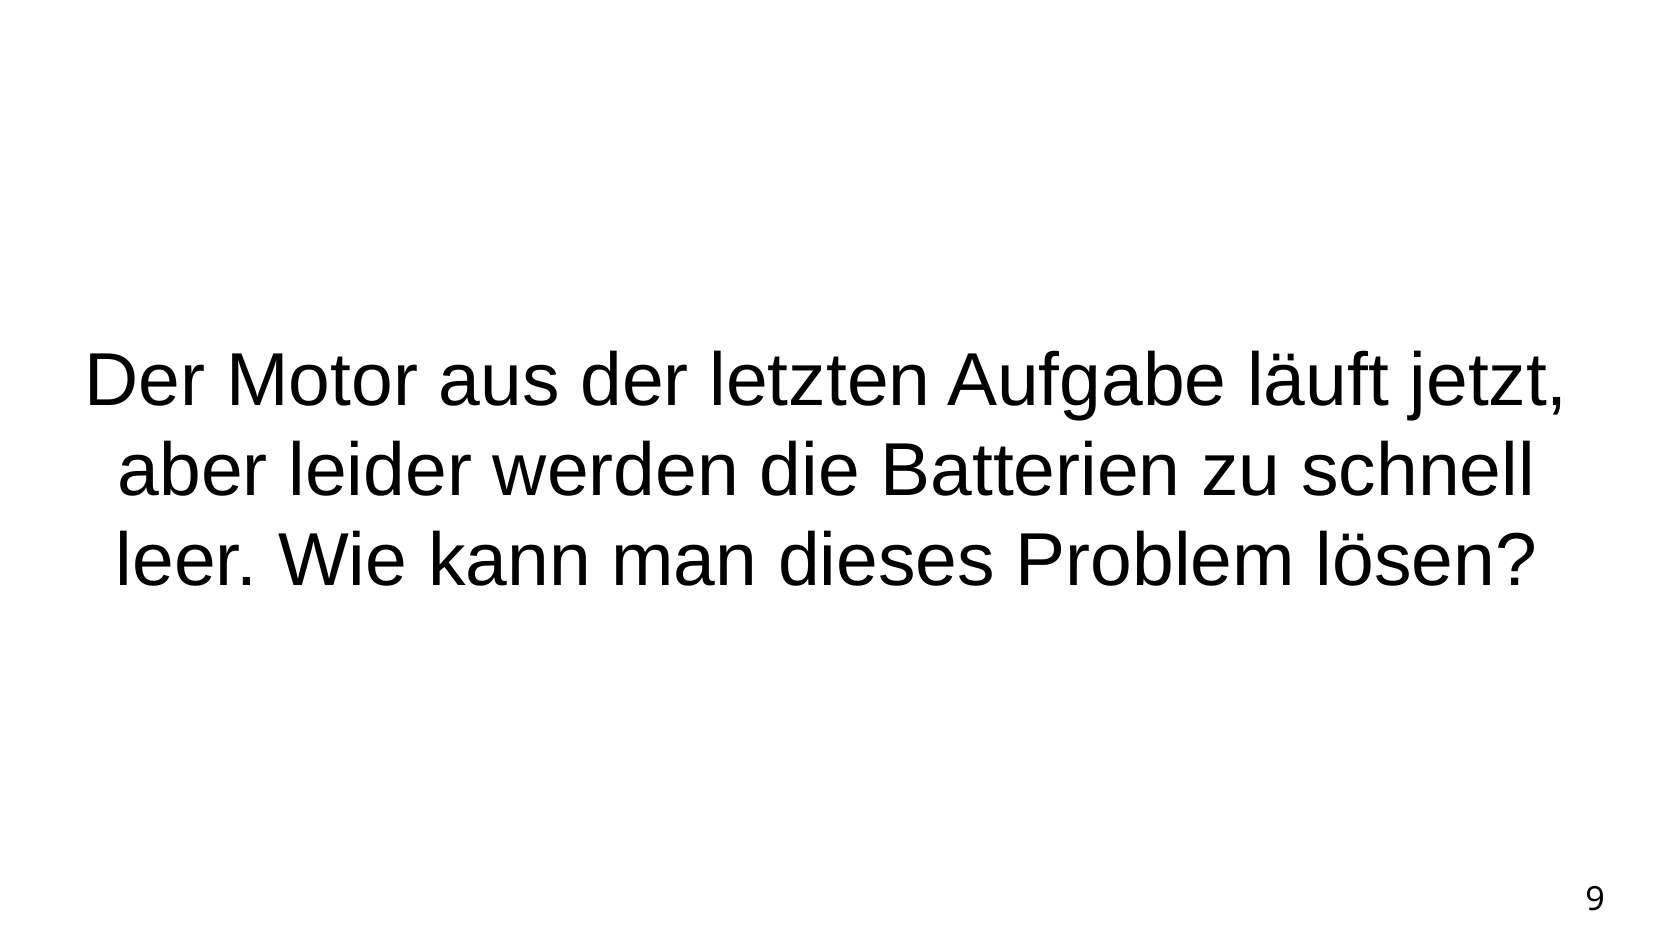

Der Motor aus der letzten Aufgabe läuft jetzt, aber leider werden die Batterien zu schnell leer. Wie kann man dieses Problem lösen?